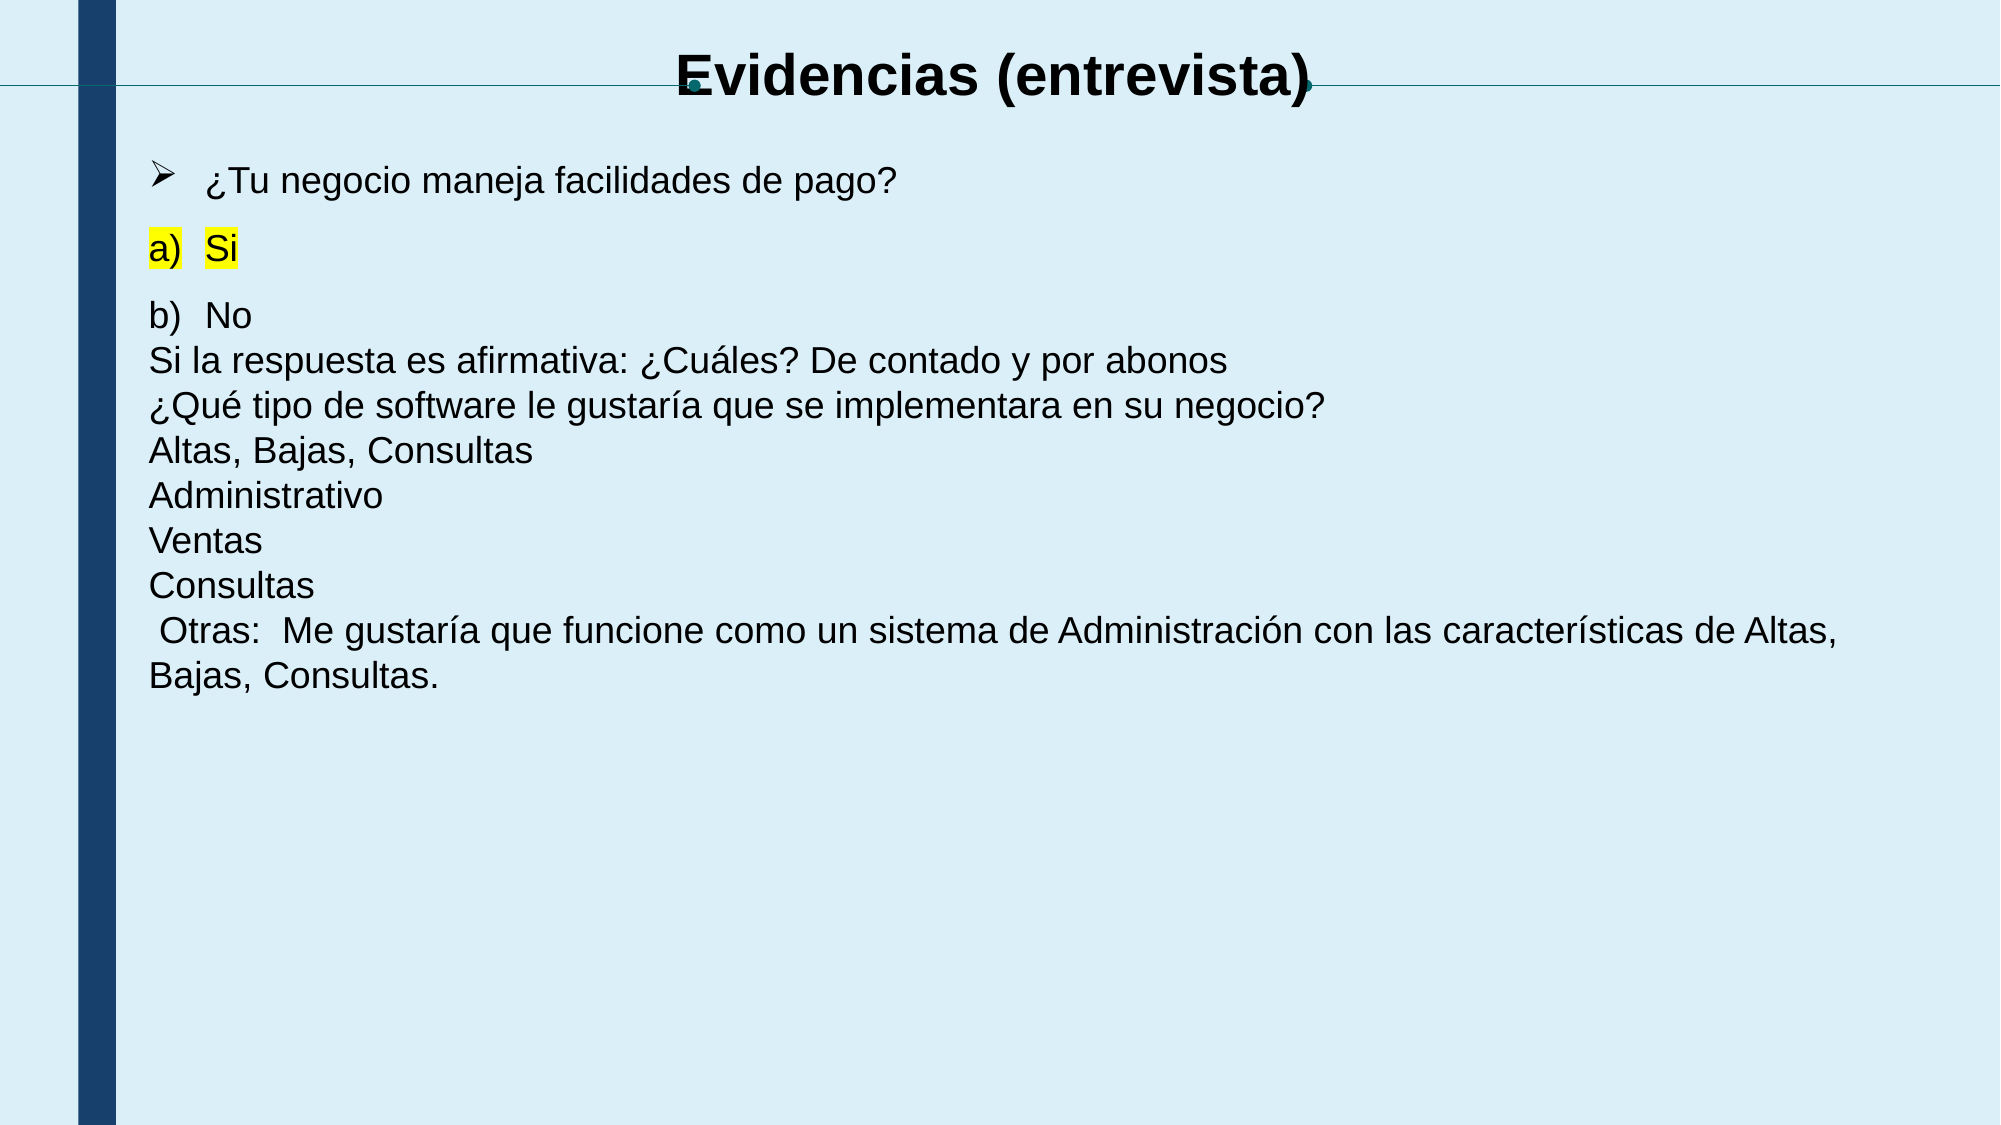

Evidencias (entrevista)

¿Tu negocio maneja facilidades de pago?
Si
No
Si la respuesta es afirmativa: ¿Cuáles? De contado y por abonos
¿Qué tipo de software le gustaría que se implementara en su negocio?
Altas, Bajas, Consultas
Administrativo
Ventas
Consultas
 Otras:  Me gustaría que funcione como un sistema de Administración con las características de Altas, Bajas, Consultas.